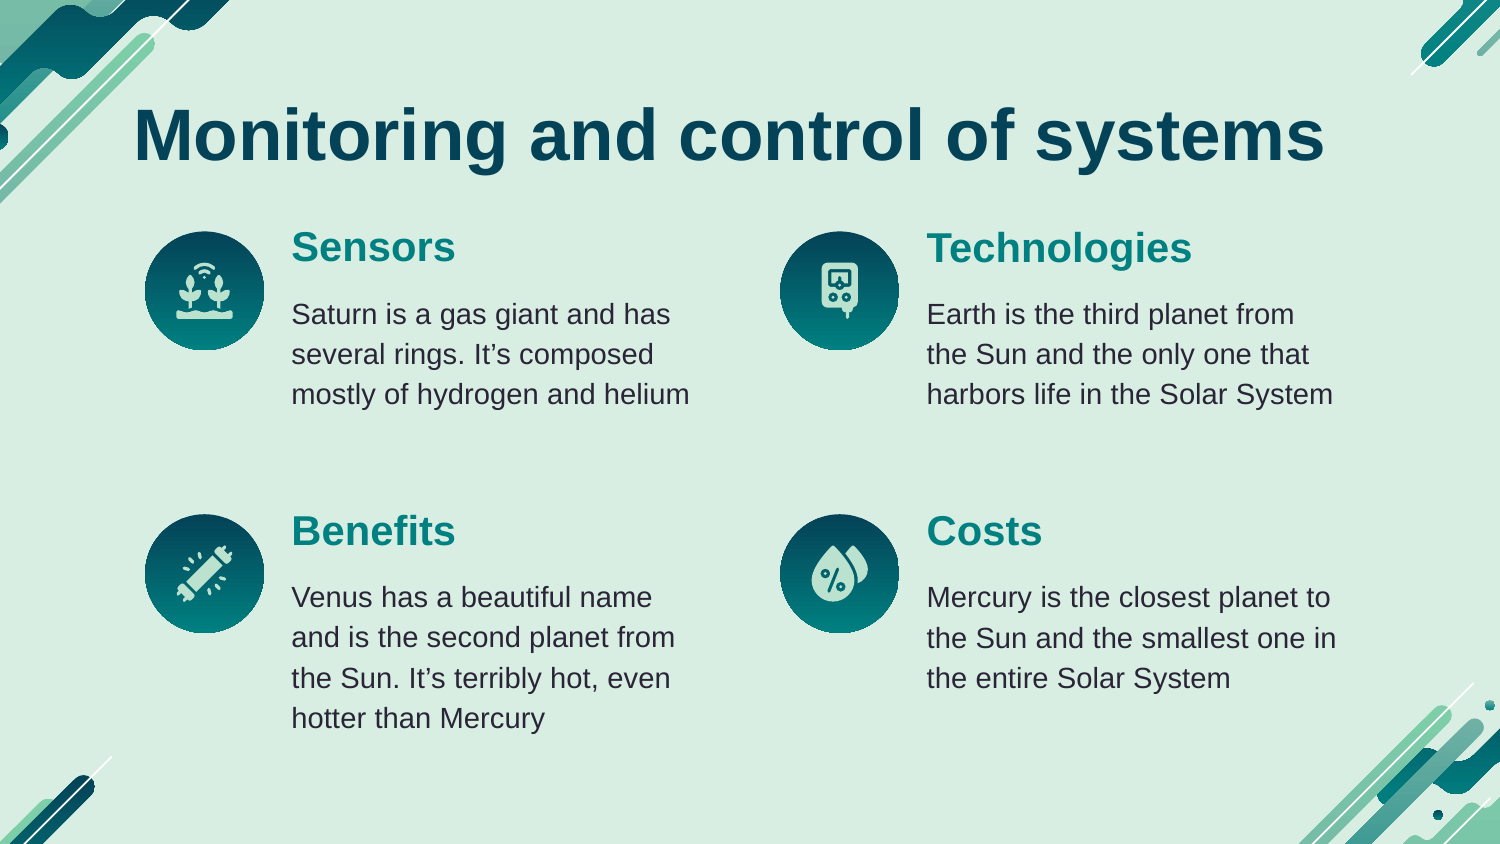

# Monitoring and control of systems
Sensors
Technologies

Earth is the third planet from the Sun and the only one that harbors life in the Solar System
Saturn is a gas giant and has several rings. It’s composed mostly of hydrogen and helium
Benefits
Costs

Venus has a beautiful name and is the second planet from the Sun. It’s terribly hot, even hotter than Mercury
Mercury is the closest planet to the Sun and the smallest one in the entire Solar System